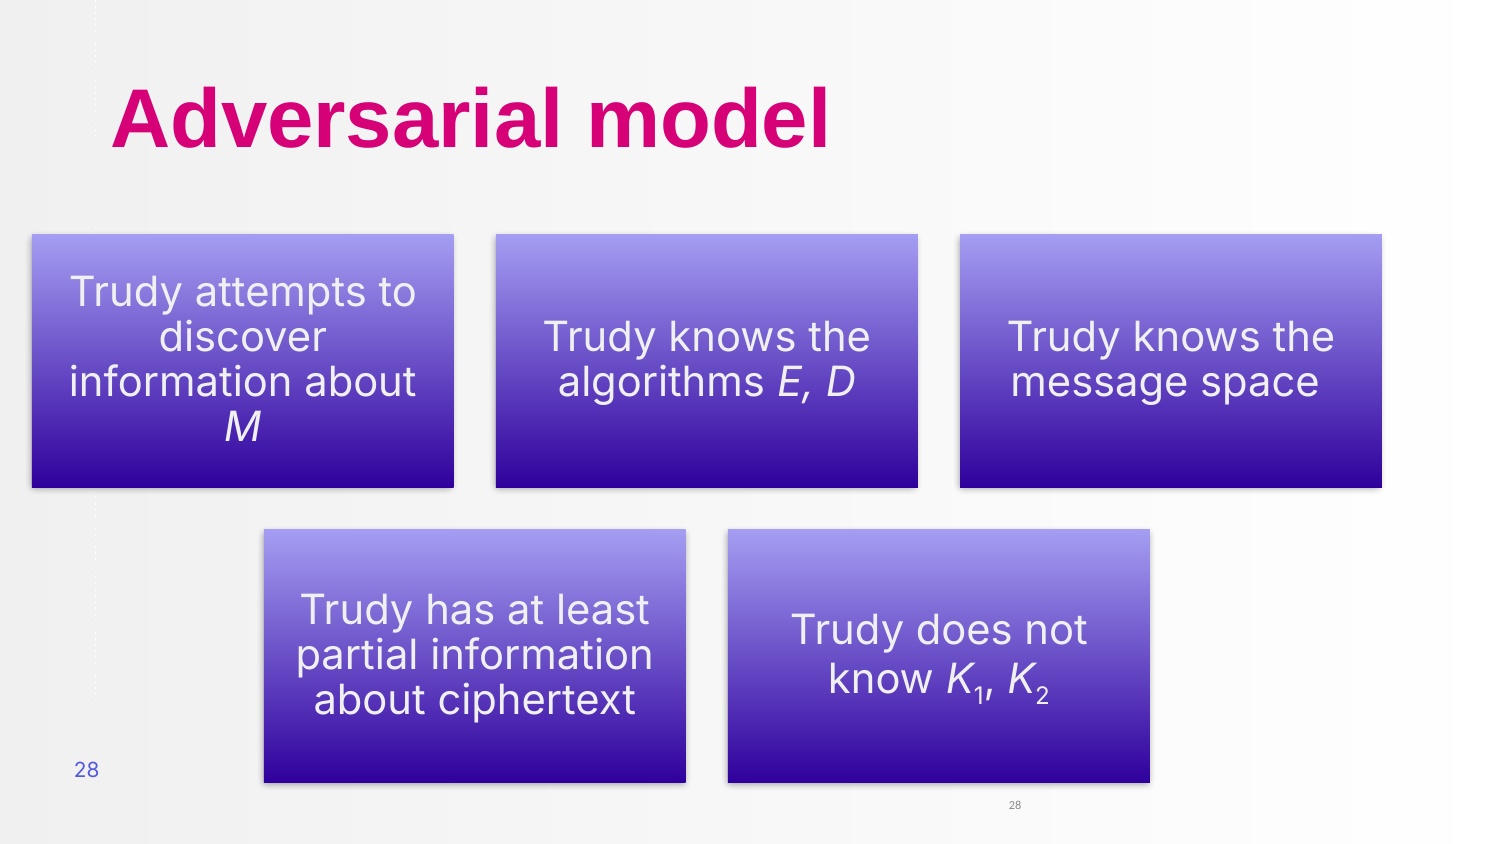

# Adversarial model
Trudy attempts to discover information about M
Trudy knows the algorithms E, D
Trudy knows the message space
Trudy has at least partial information about ciphertext
Trudy does not know K1, K2
28
28